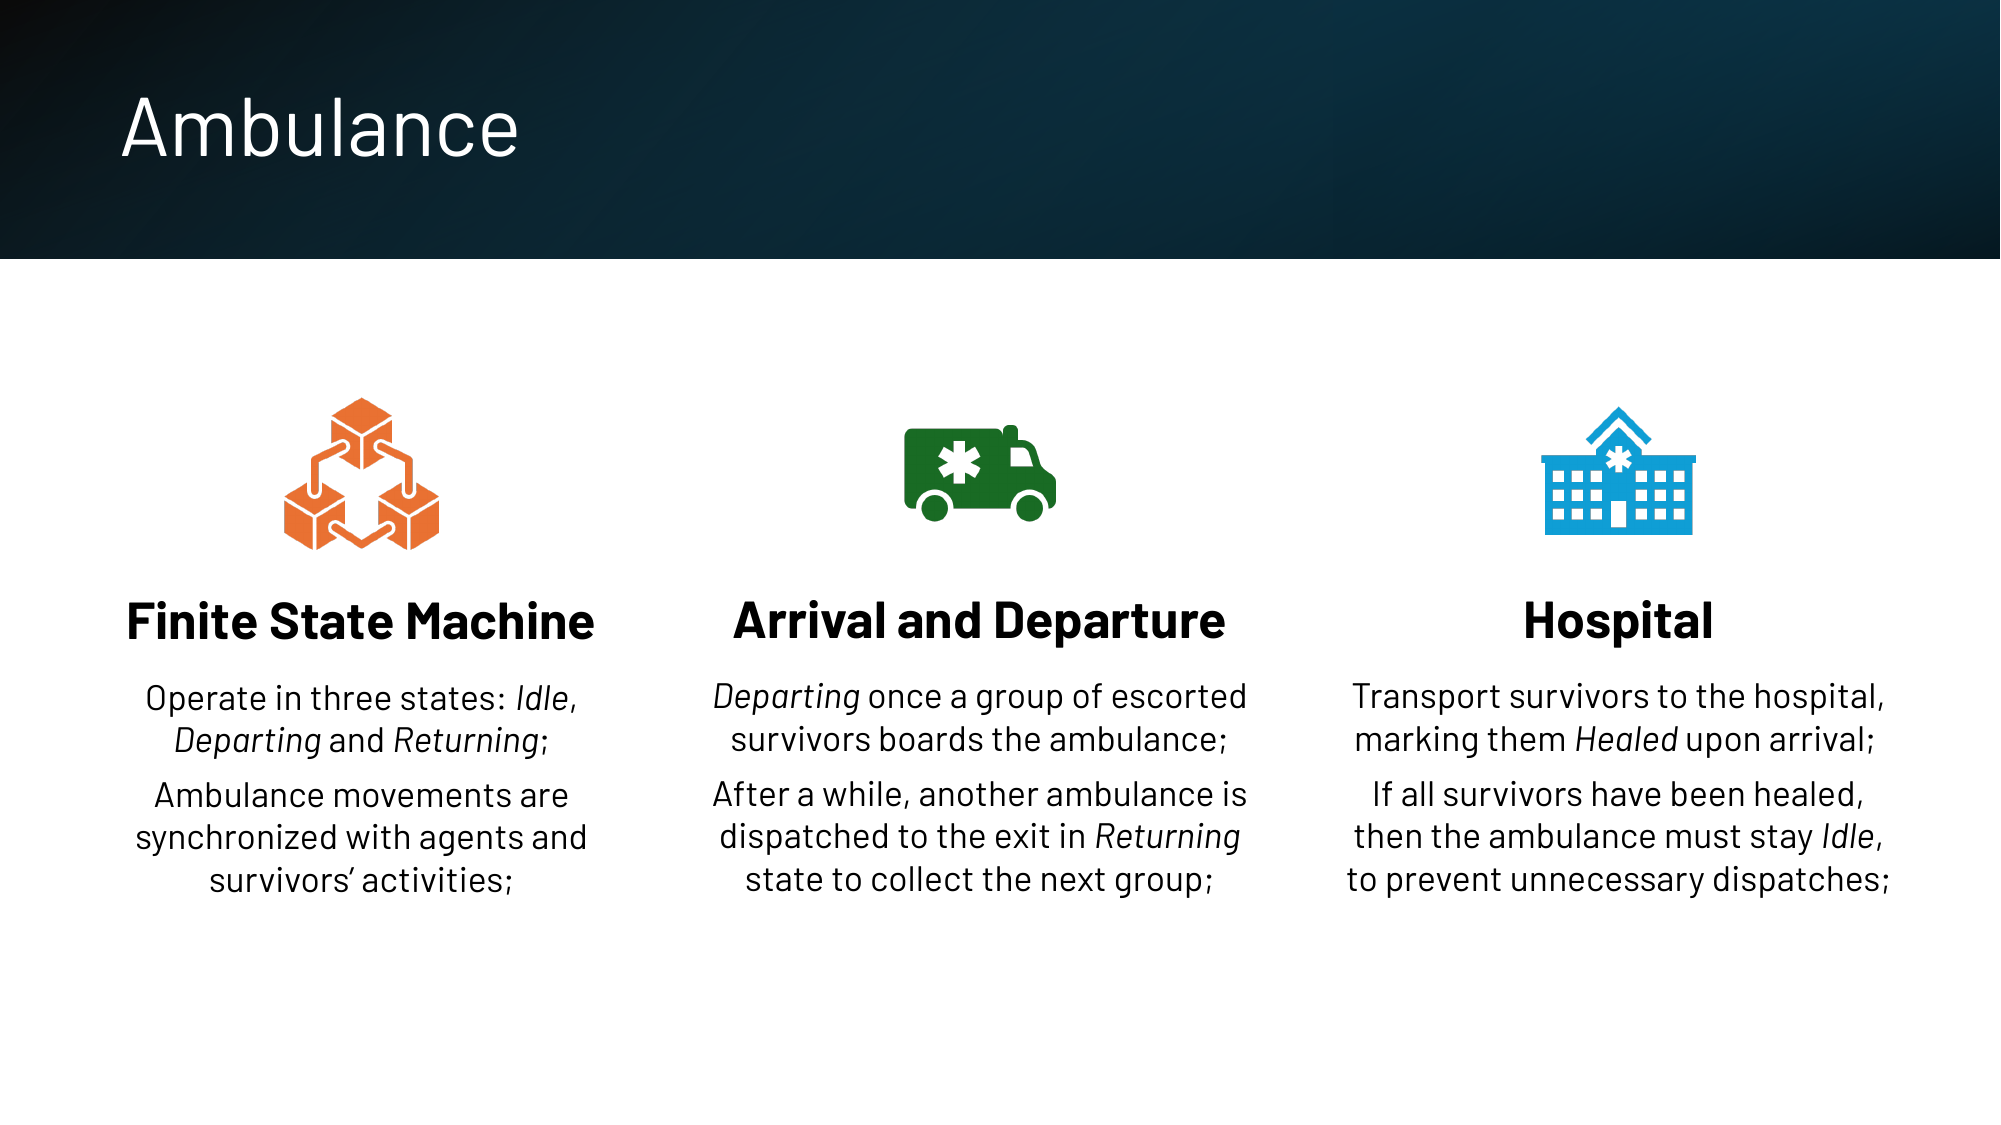

# Ambulance
Finite State Machine
Operate in three states: Idle, Departing and Returning;
Ambulance movements are synchronized with agents and survivors’ activities;
Arrival and Departure
Departing once a group of escorted survivors boards the ambulance;
After a while, another ambulance is dispatched to the exit in Returning state to collect the next group;
Hospital
Transport survivors to the hospital, marking them Healed upon arrival;
If all survivors have been healed, then the ambulance must stay Idle, to prevent unnecessary dispatches;